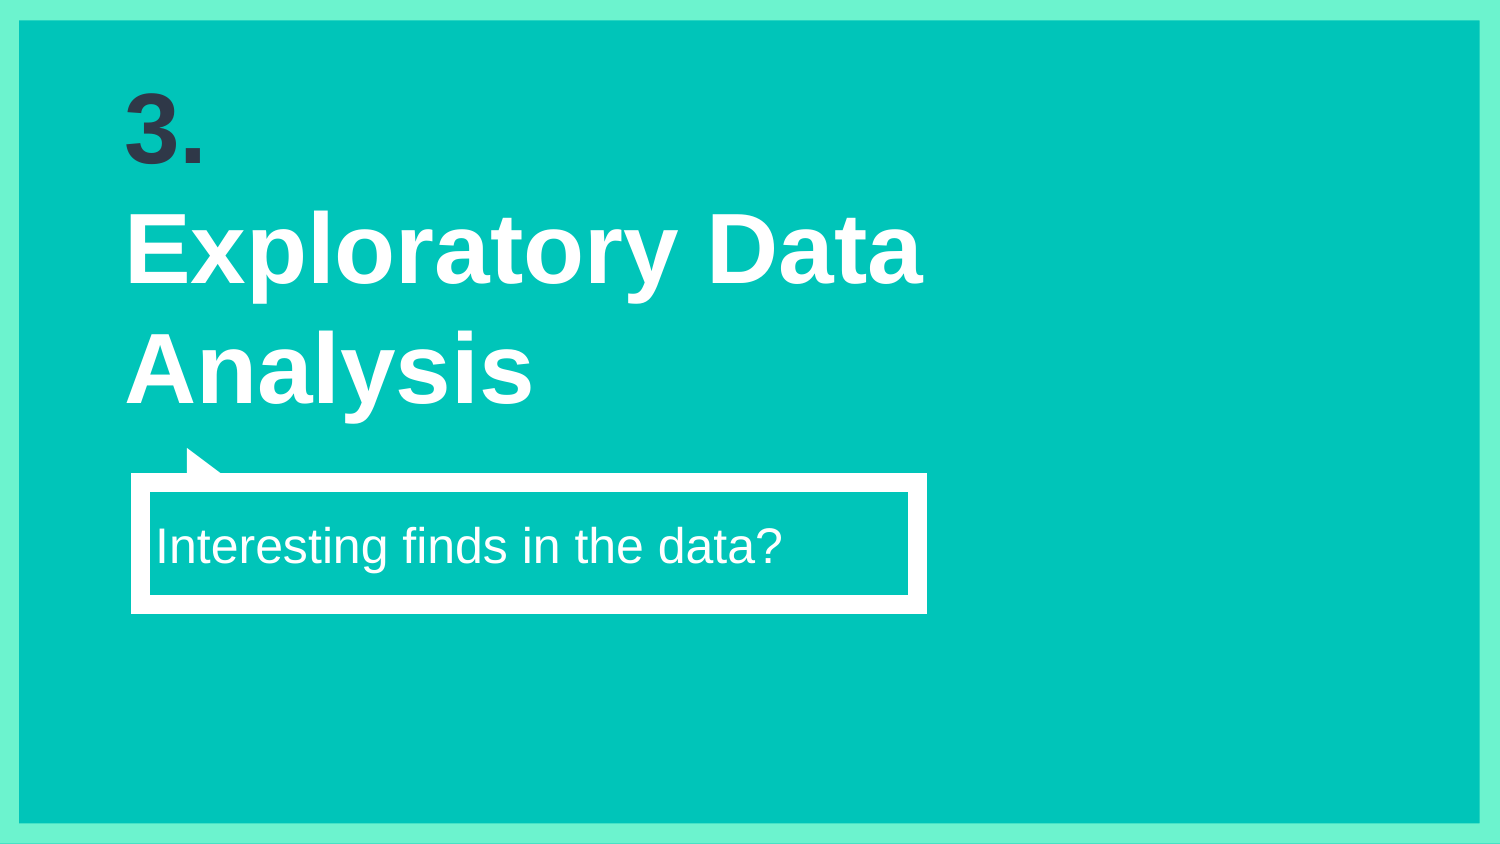

# 3.
Exploratory Data Analysis
Interesting finds in the data?